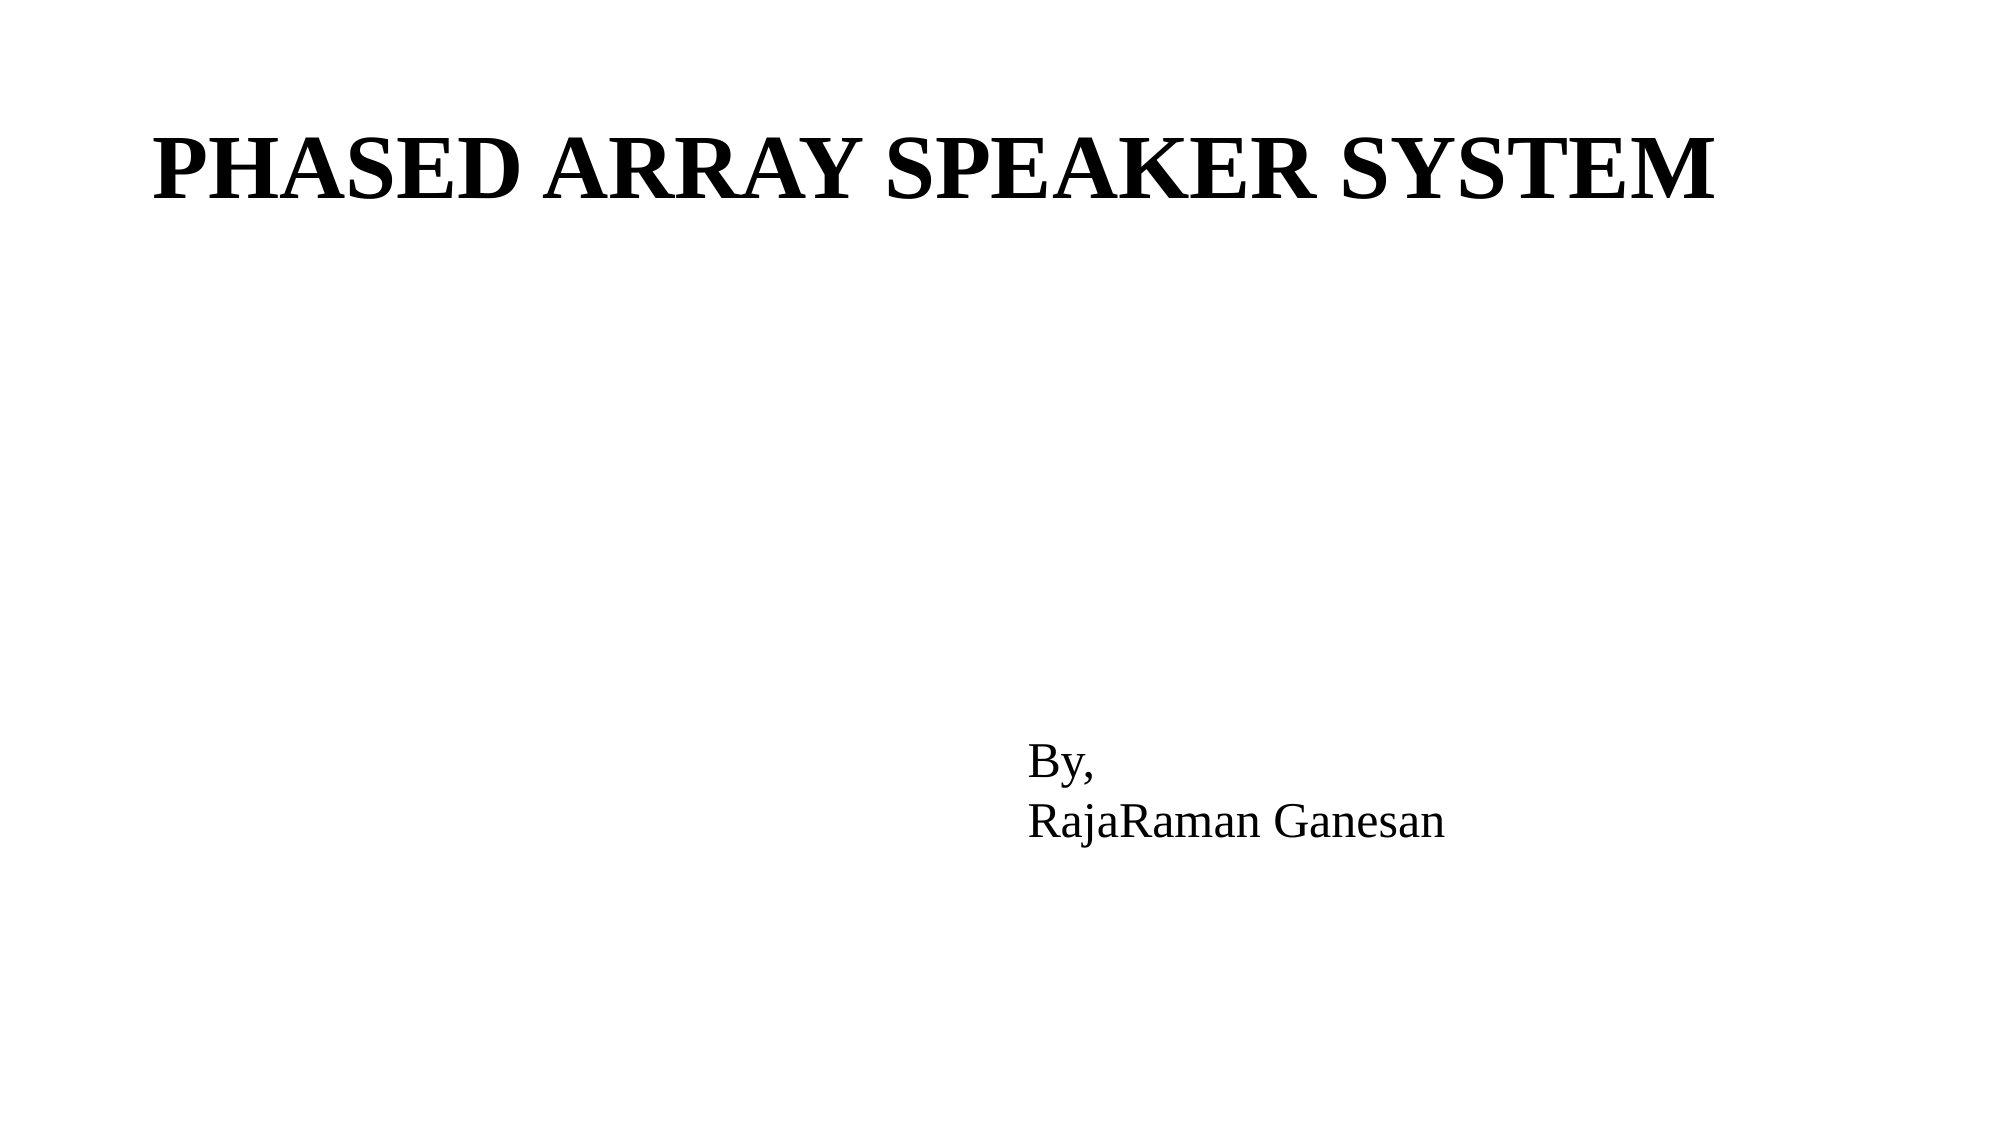

# PHASED ARRAY SPEAKER SYSTEM

By,
RajaRaman Ganesan